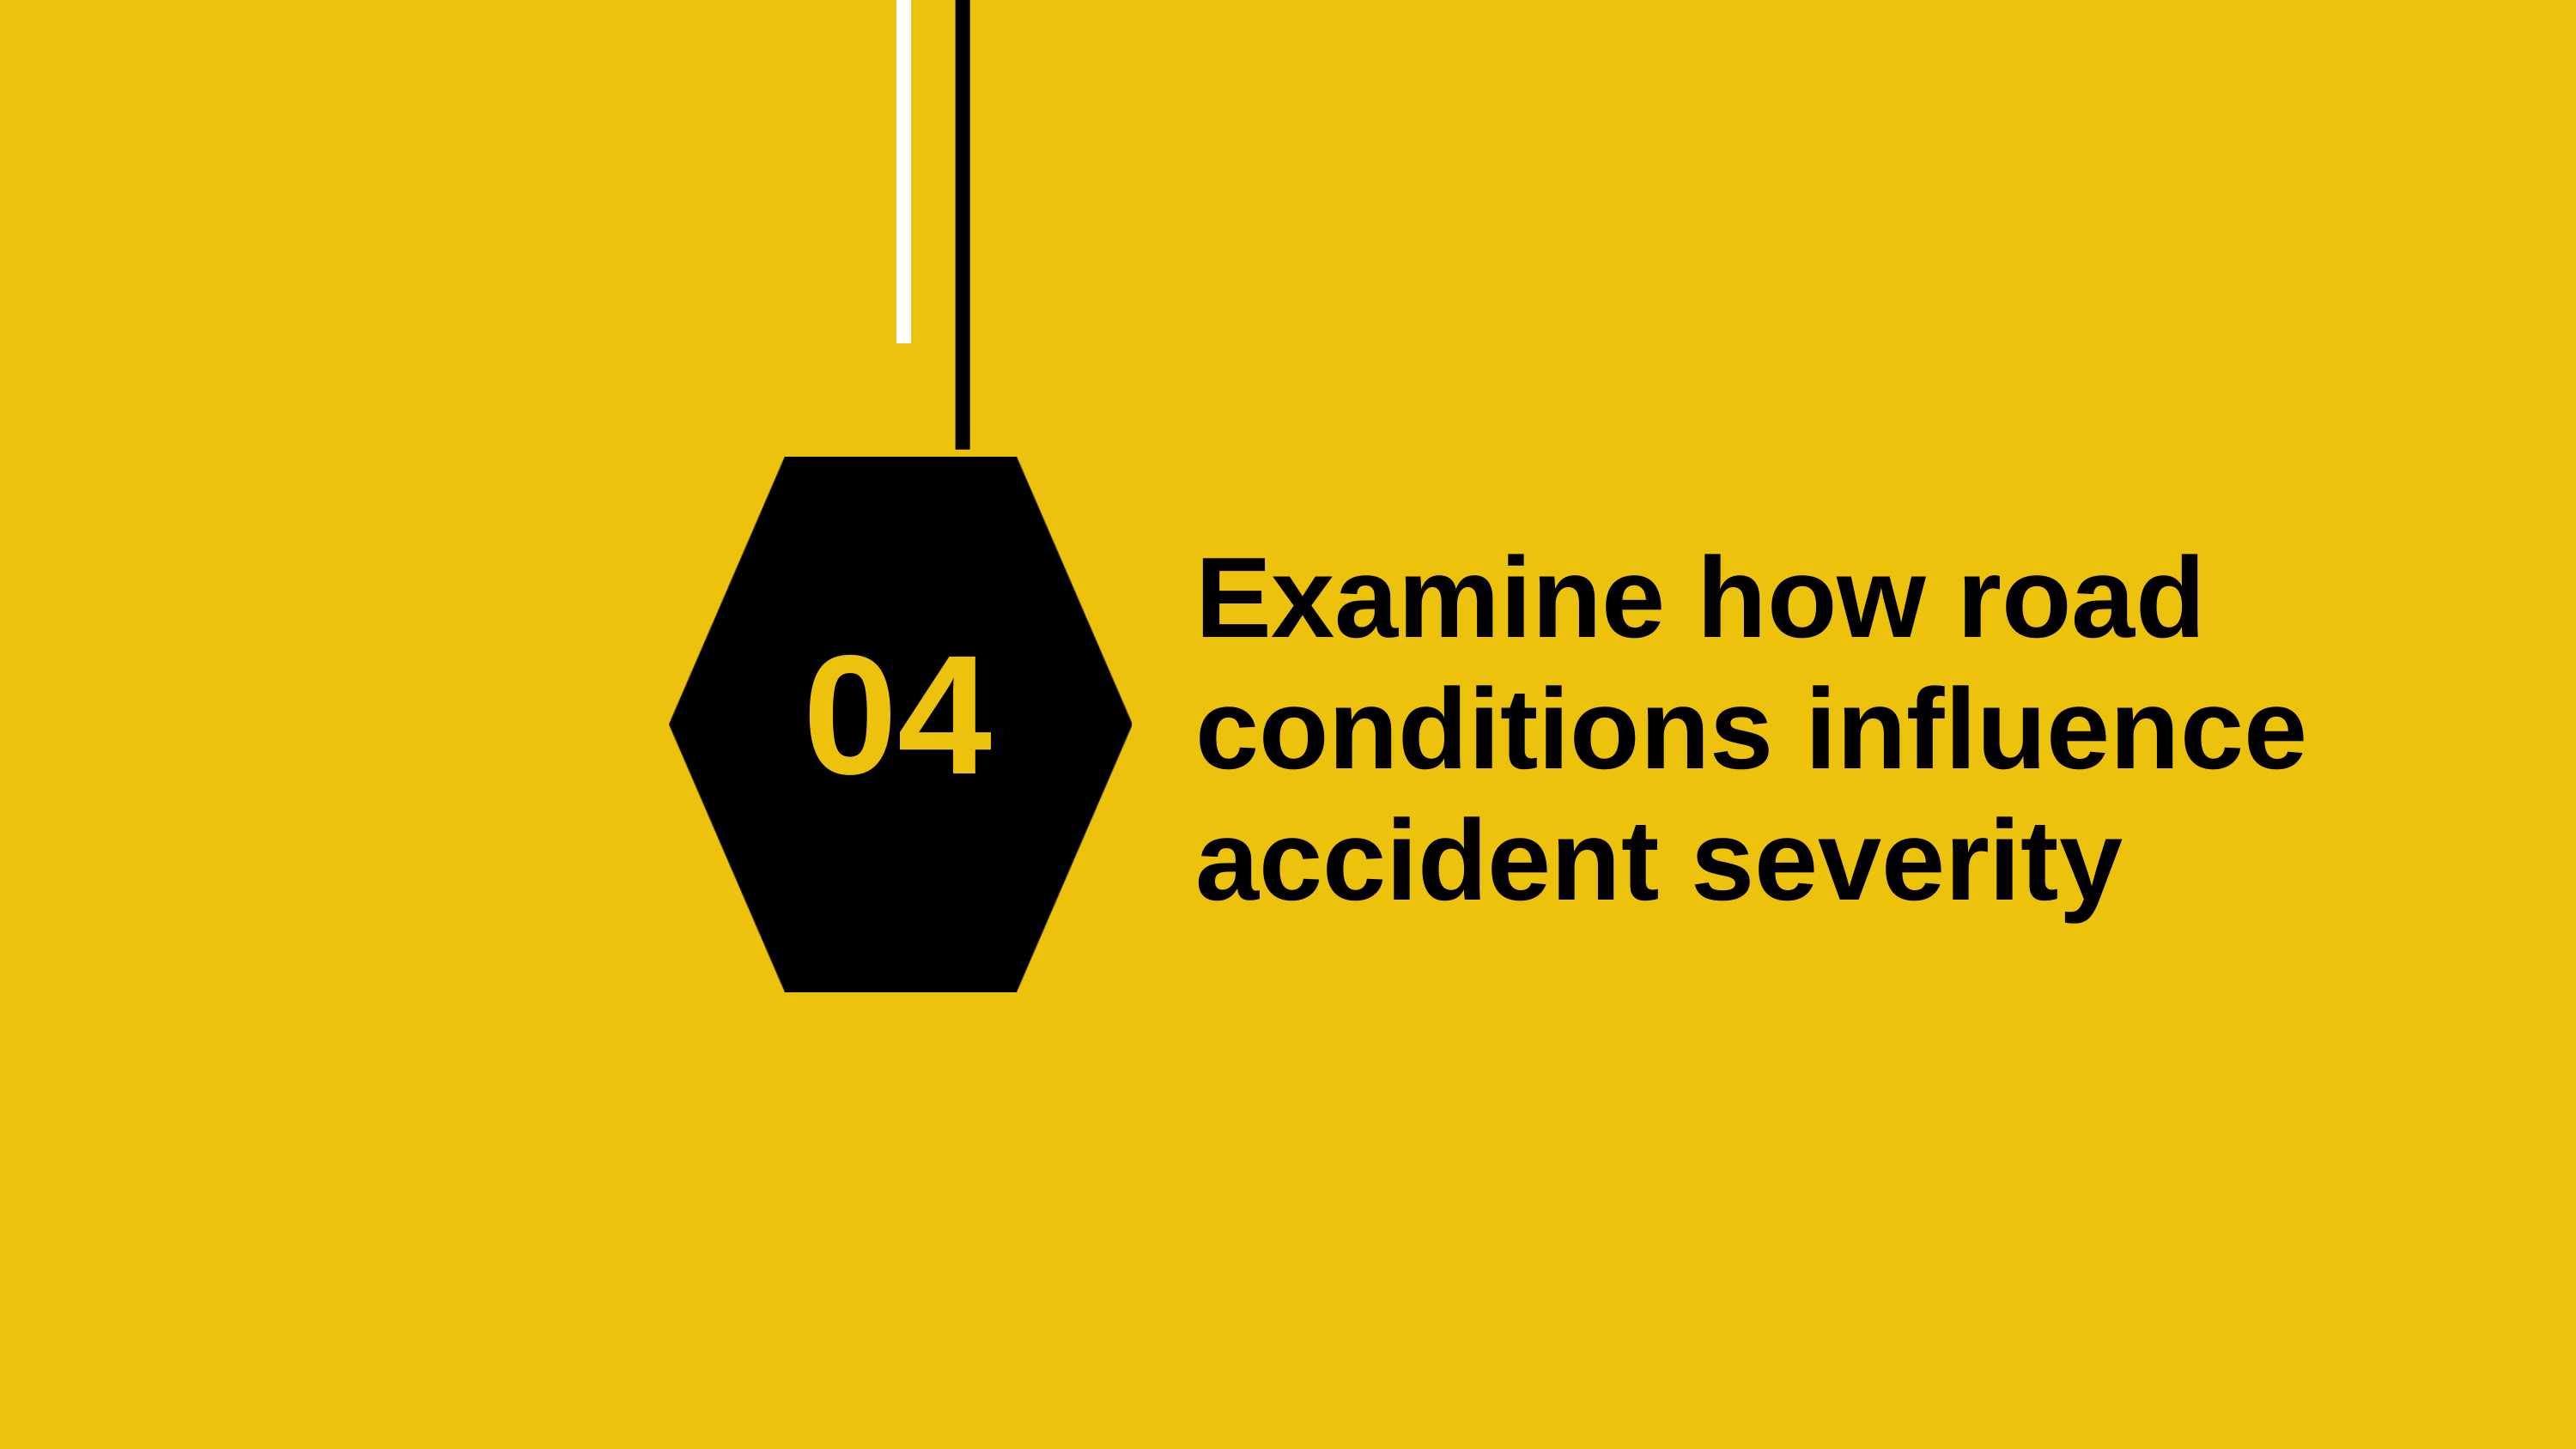

Examine how road conditions influence accident severity
04